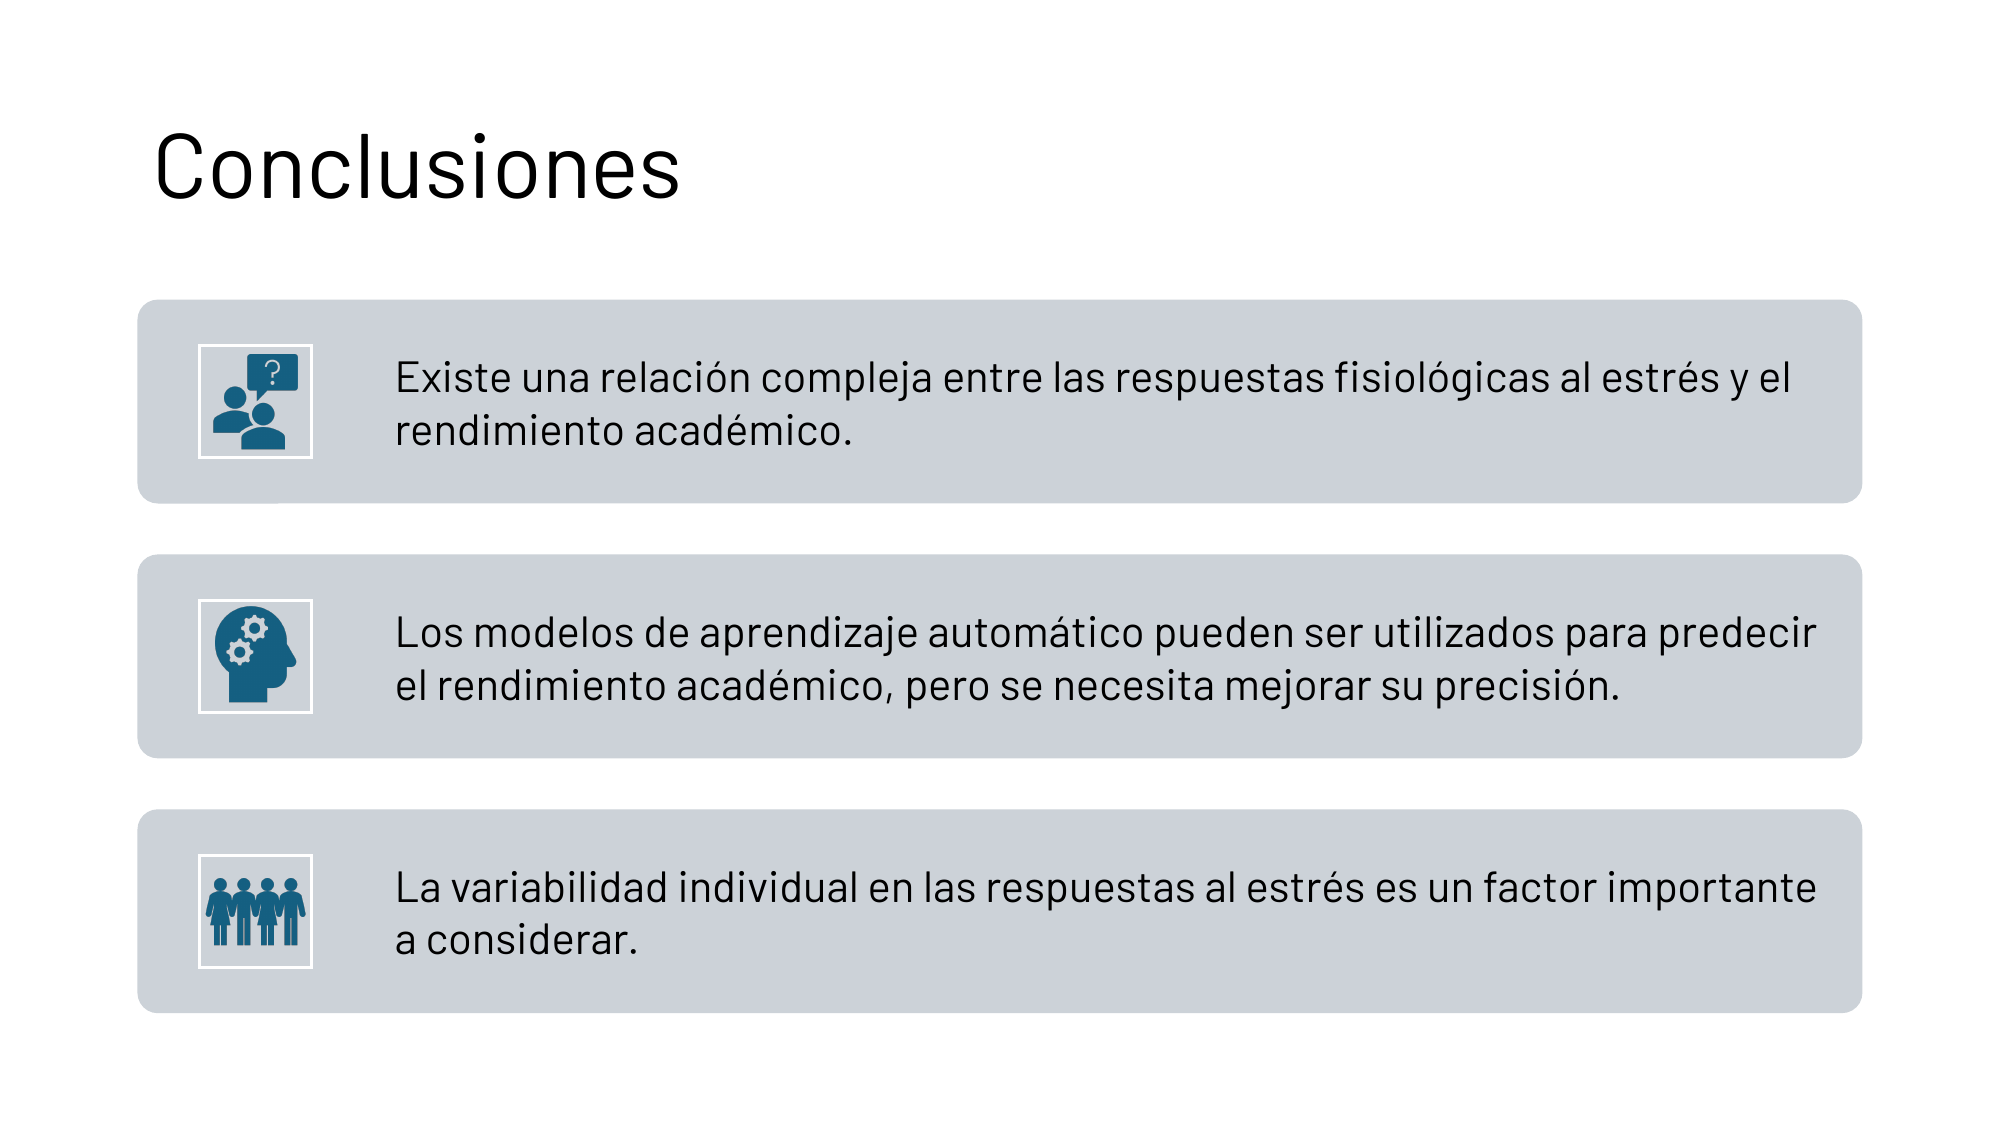

# Conclusiones
Existe una relación compleja entre las respuestas fisiológicas al estrés y el rendimiento académico.
Los modelos de aprendizaje automático pueden ser utilizados para predecir el rendimiento académico, pero se necesita mejorar su precisión.
La variabilidad individual en las respuestas al estrés es un factor importante a considerar.